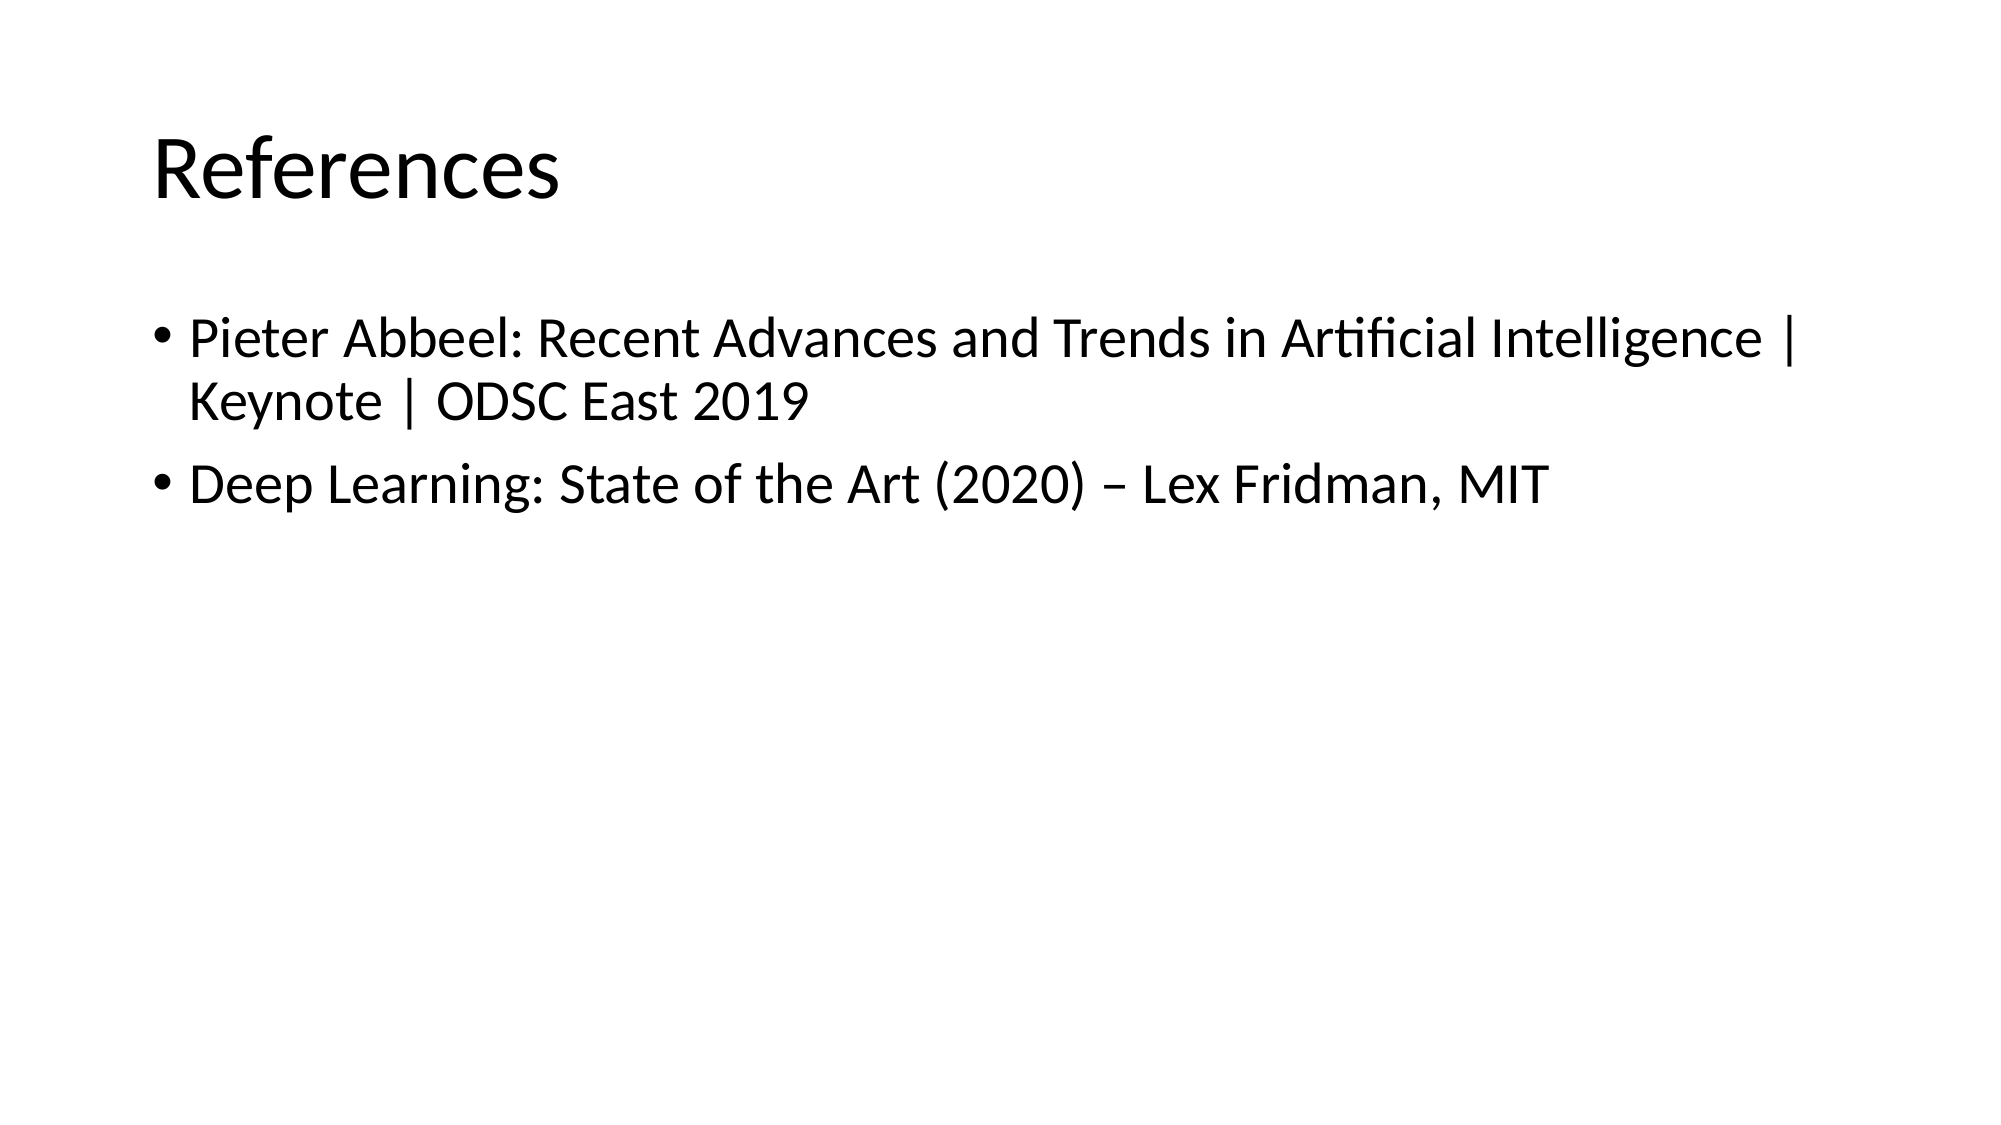

# References
Pieter Abbeel: Recent Advances and Trends in Artificial Intelligence | Keynote | ODSC East 2019
Deep Learning: State of the Art (2020) – Lex Fridman, MIT